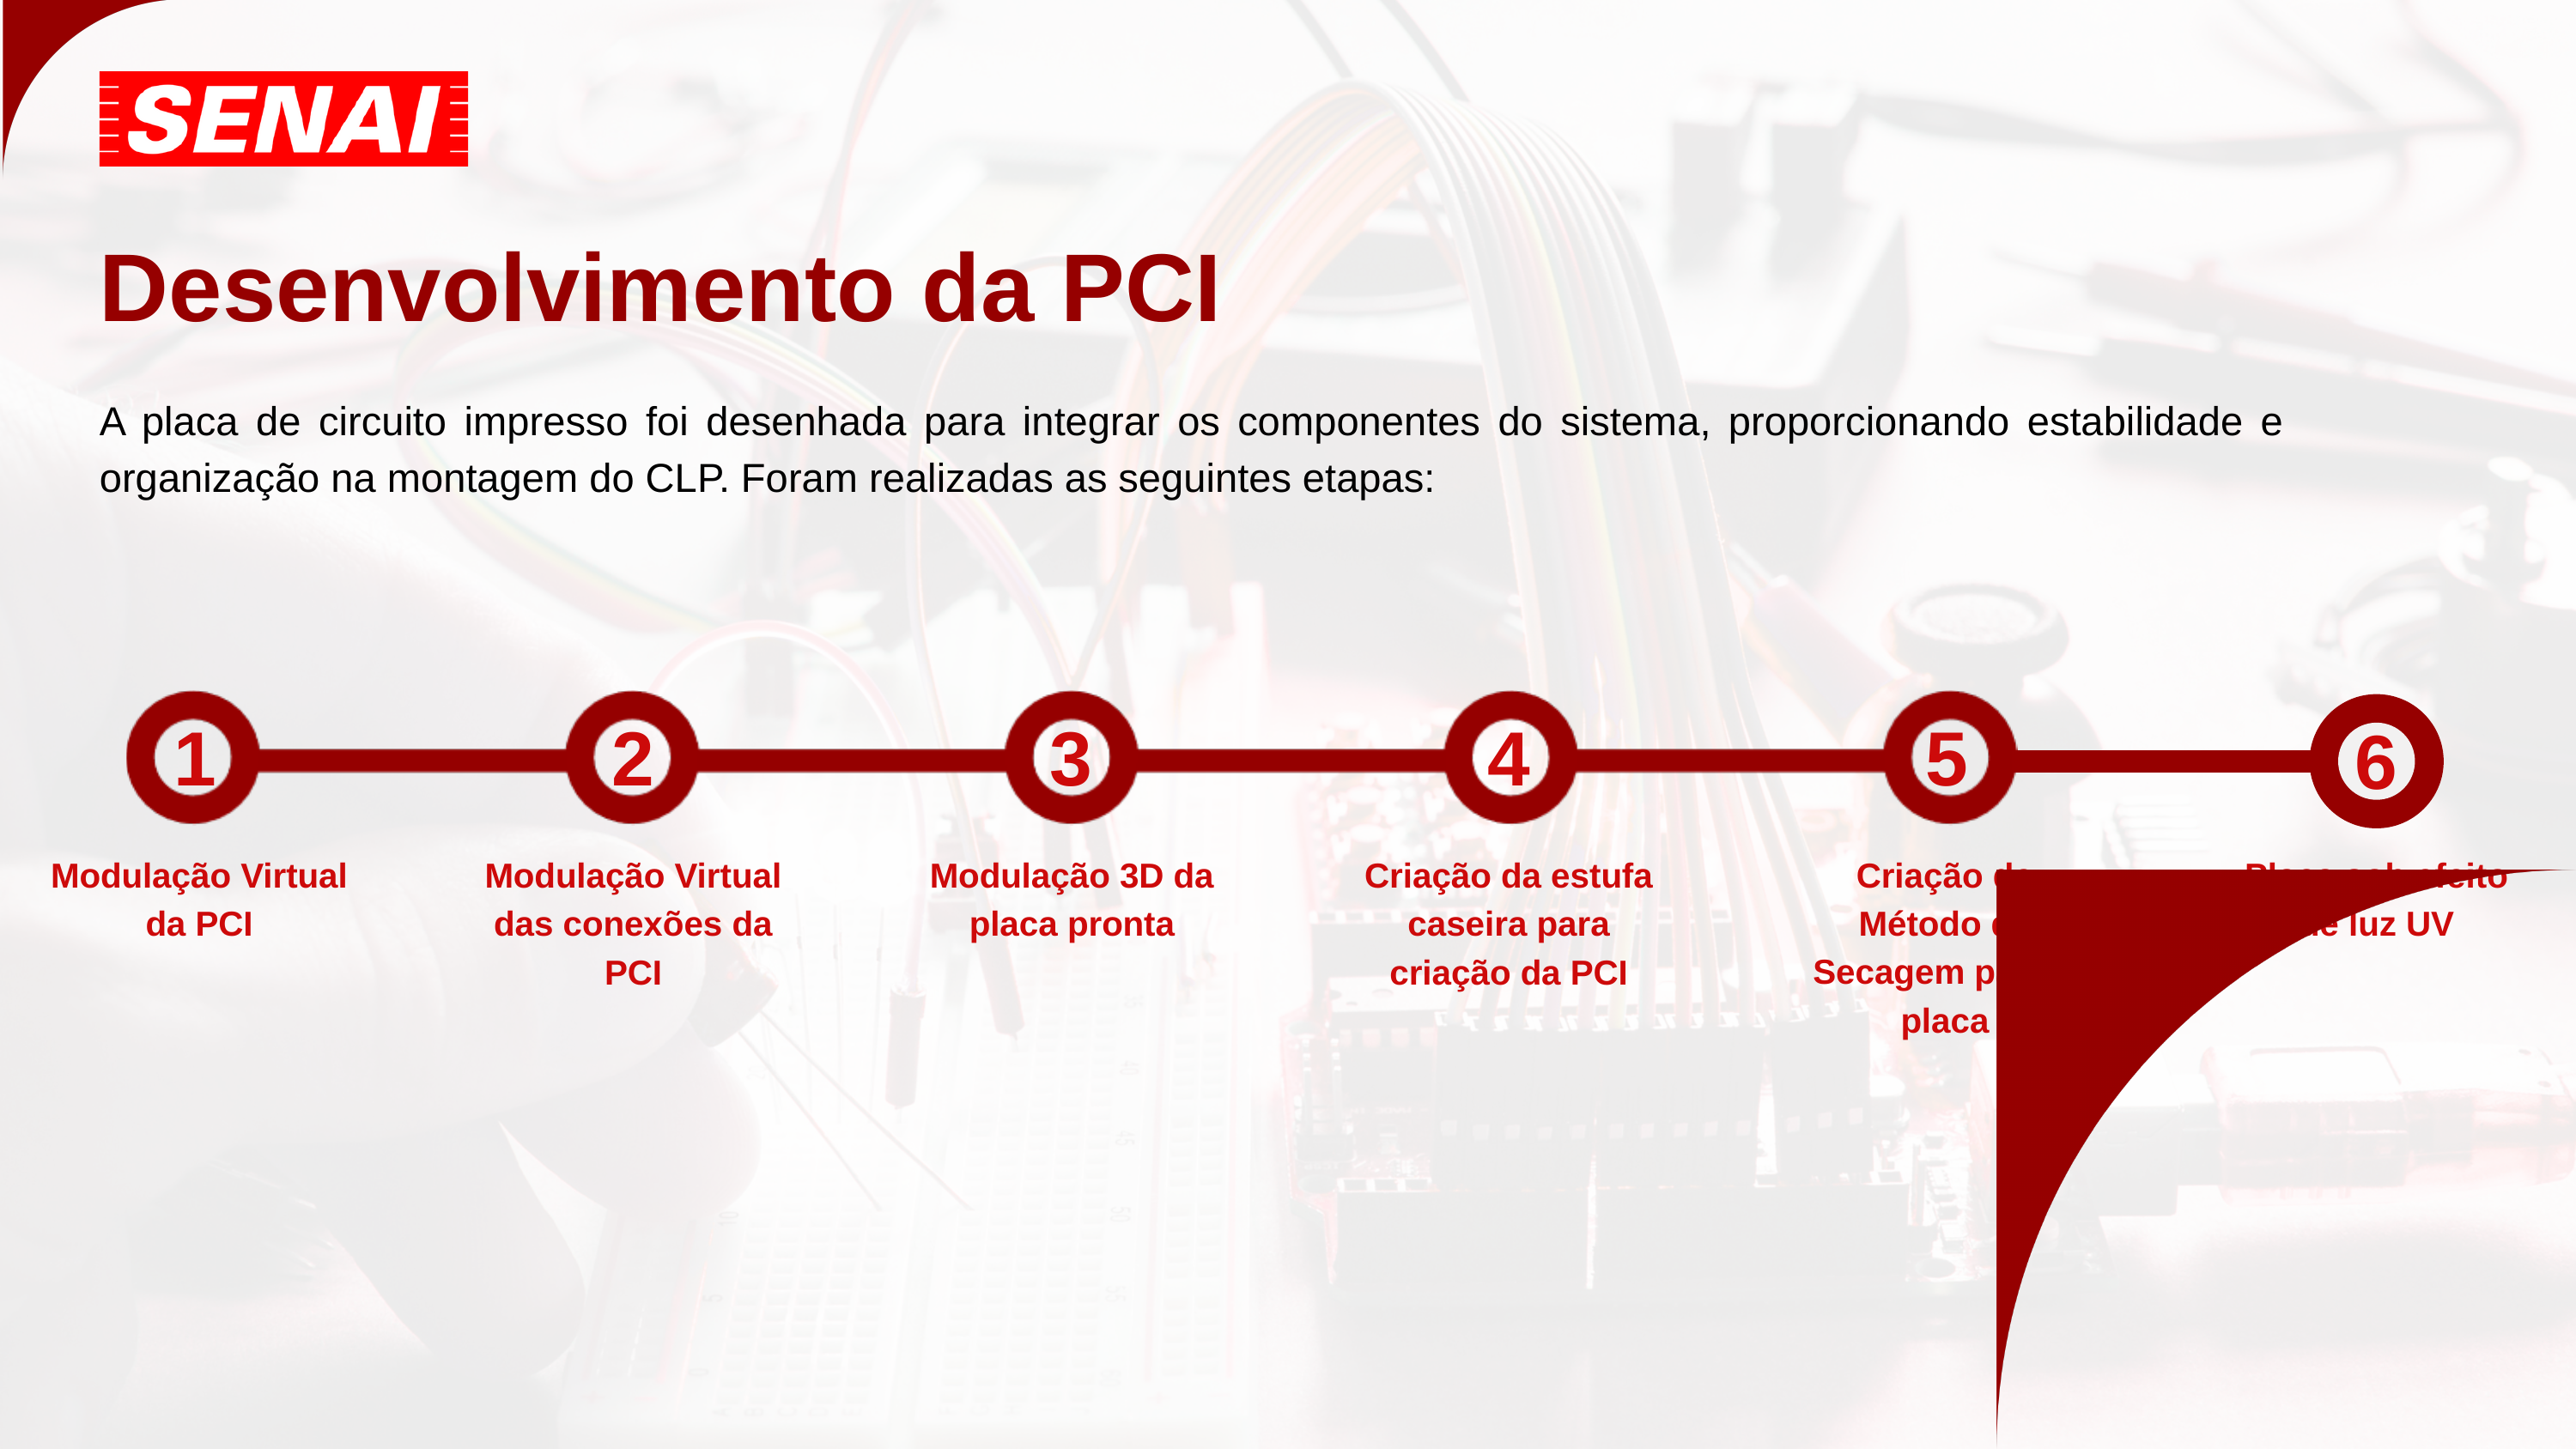

Desenvolvimento da PCI
A placa de circuito impresso foi desenhada para integrar os componentes do sistema, proporcionando estabilidade e organização na montagem do CLP. Foram realizadas as seguintes etapas:

1
2
3
4
5
6

Modulação Virtual da PCI
Modulação Virtual das conexões da PCI
Modulação 3D da placa pronta
Criação da estufa caseira para criação da PCI
Criação de Método de Secagem para a placa
Placa sob efeito de luz UV